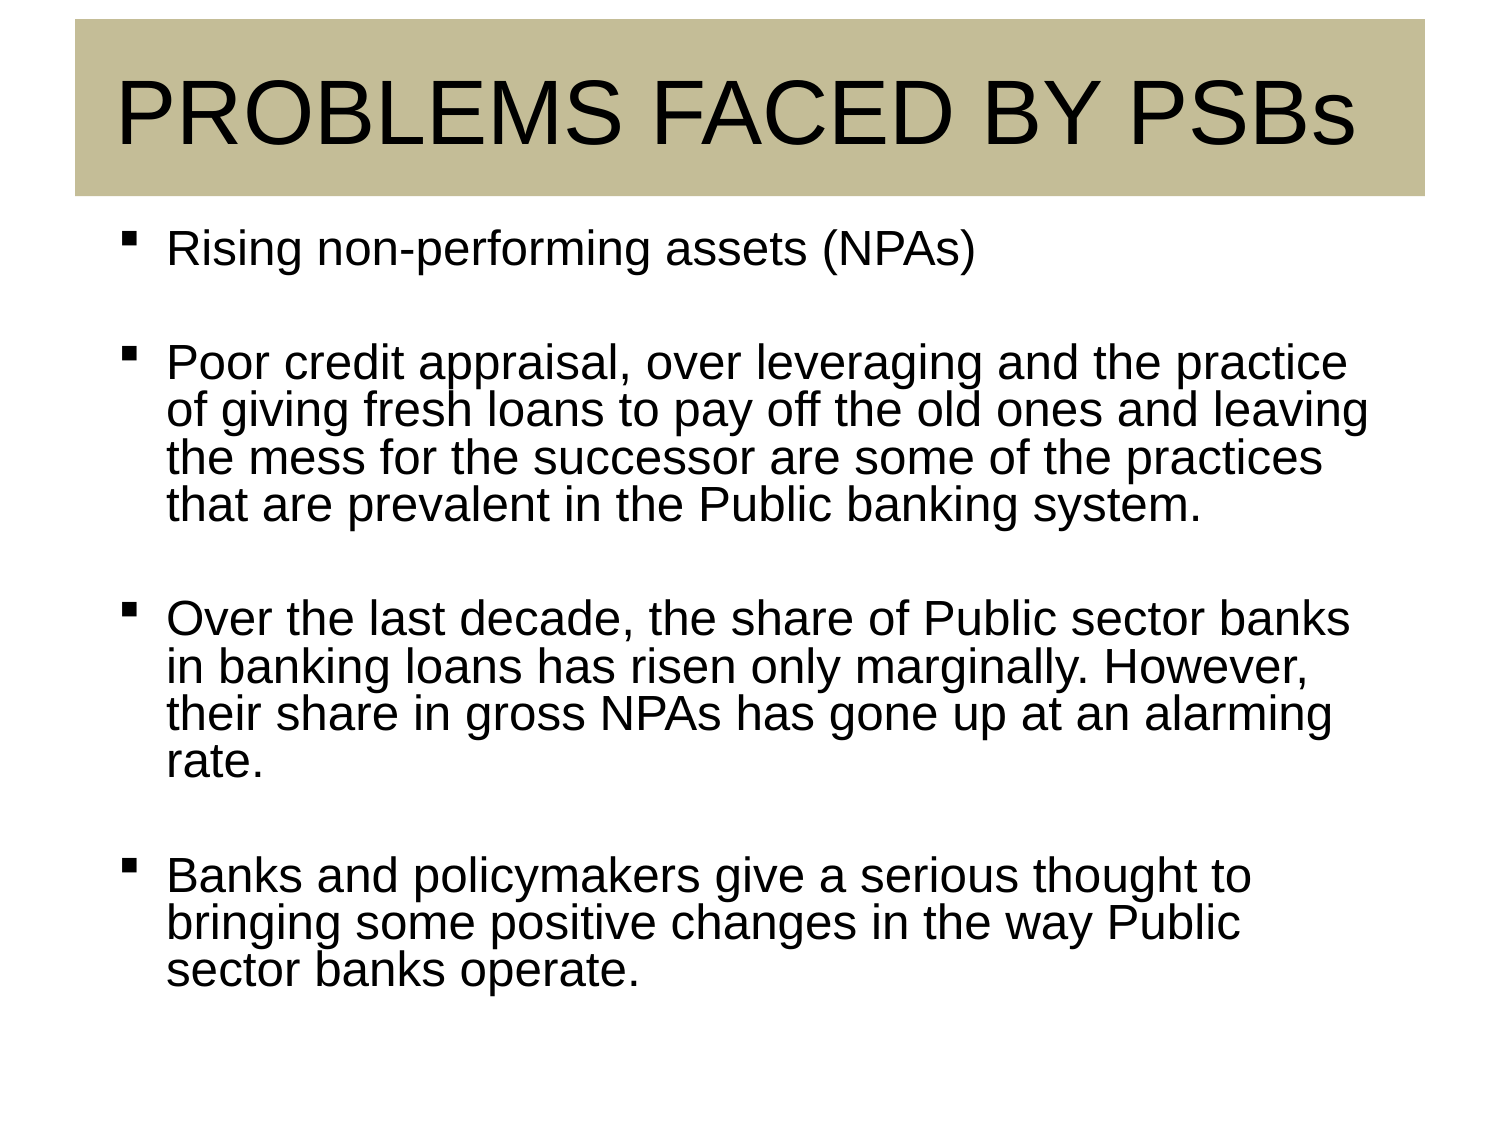

# PROBLEMS FACED BY PSBs
Rising non-performing assets (NPAs)

Poor credit appraisal, over leveraging and the practice of giving fresh loans to pay off the old ones and leaving the mess for the successor are some of the practices that are prevalent in the Public banking system.

Over the last decade, the share of Public sector banks in banking loans has risen only marginally. However, their share in gross NPAs has gone up at an alarming rate.

Banks and policymakers give a serious thought to bringing some positive changes in the way Public sector banks operate.